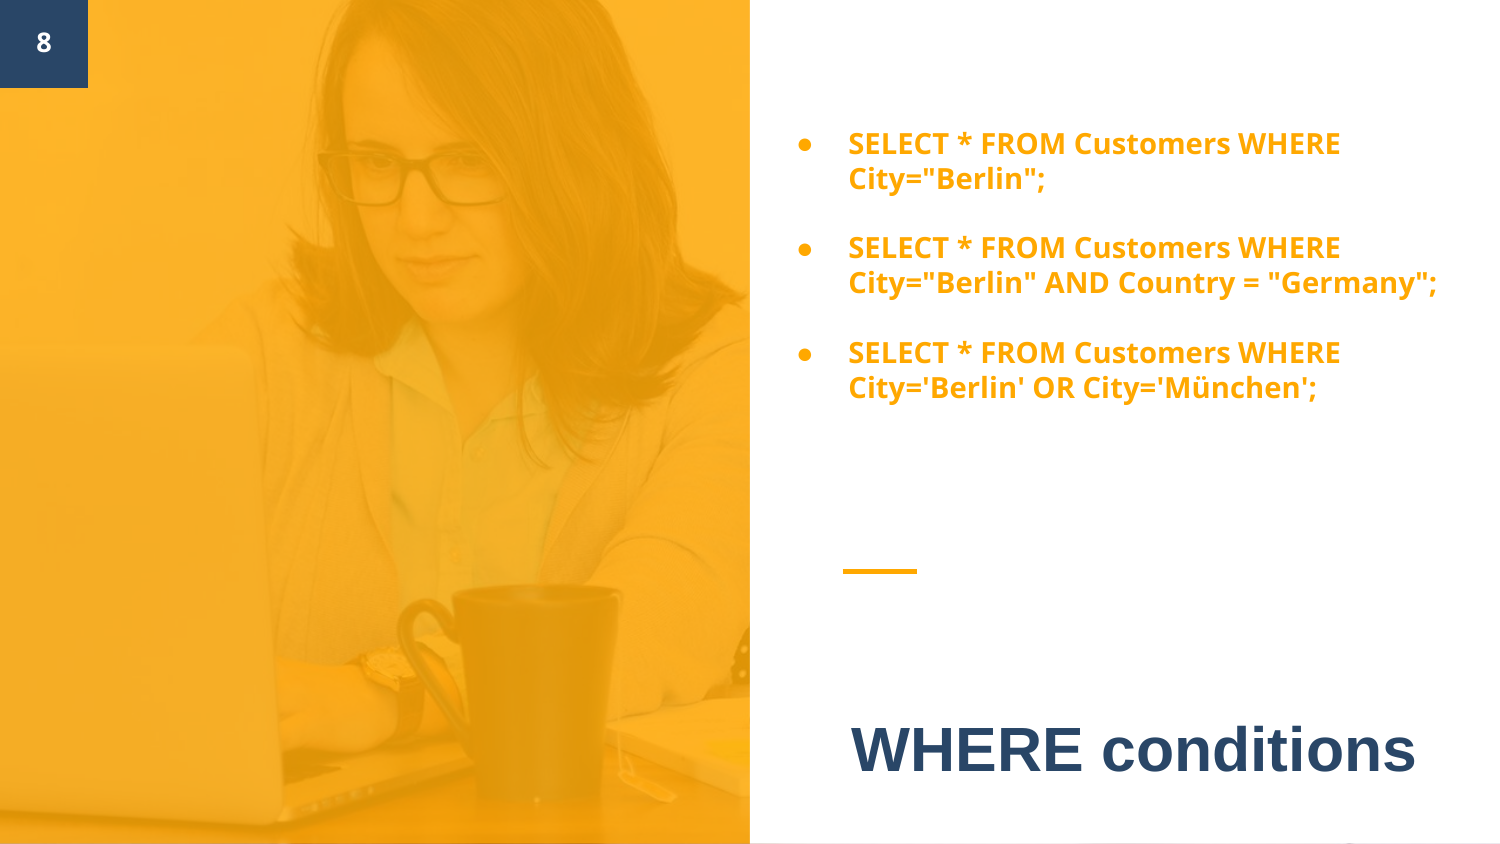

8
SELECT * FROM Customers WHERE City="Berlin";

SELECT * FROM Customers WHERE City="Berlin" AND Country = "Germany";
SELECT * FROM Customers WHERE City='Berlin' OR City='München';

# WHERE conditions